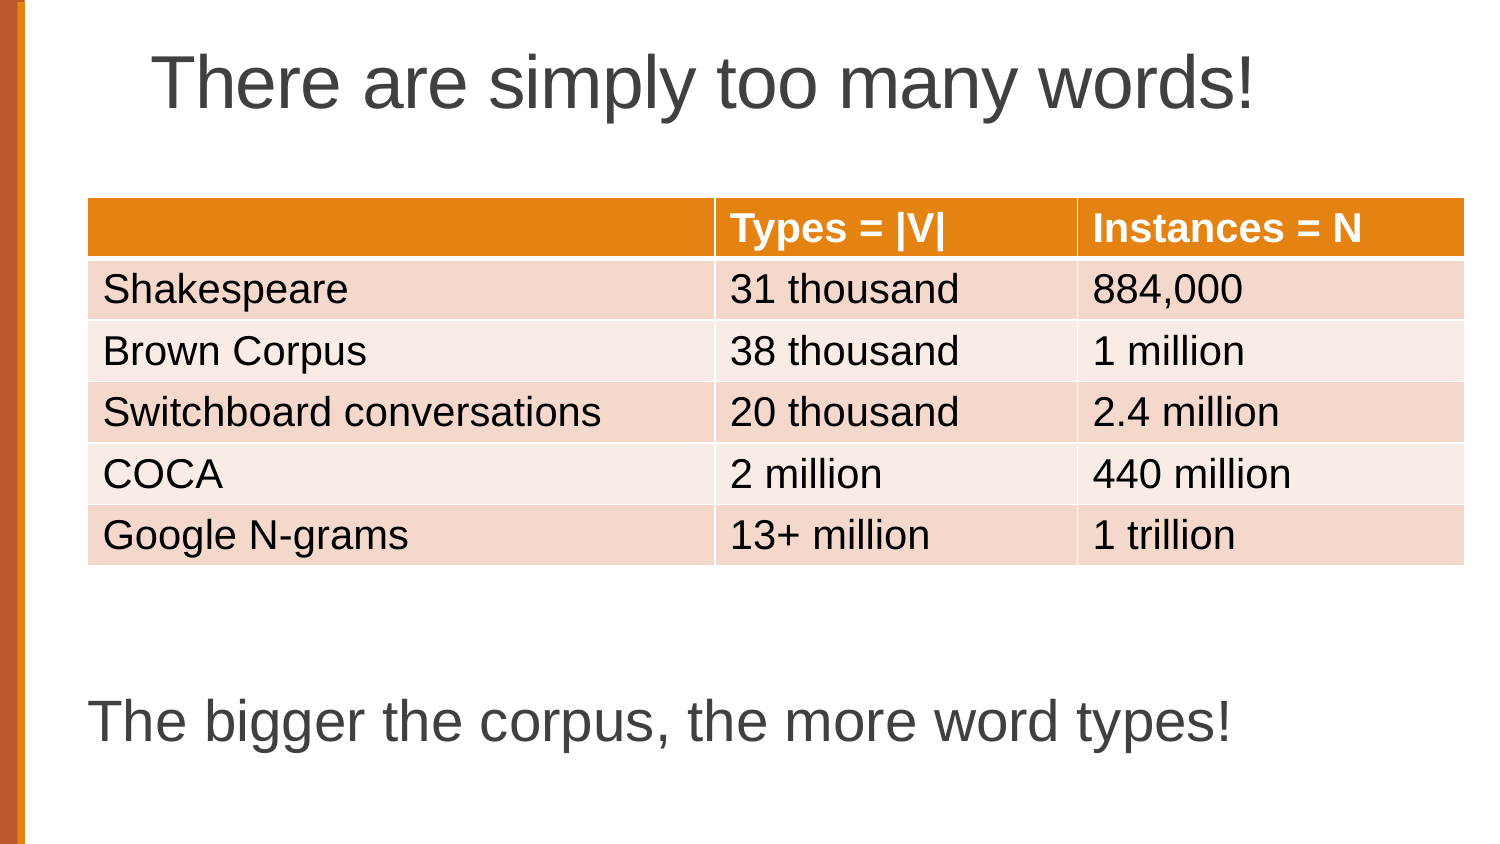

# There are simply too many words!
|  | Types = |V| | Instances = N |
| --- | --- | --- |
| Shakespeare | 31 thousand | 884,000 |
| Brown Corpus | 38 thousand | 1 million |
| Switchboard conversations | 20 thousand | 2.4 million |
| COCA | 2 million | 440 million |
| Google N-grams | 13+ million | 1 trillion |
The bigger the corpus, the more word types!